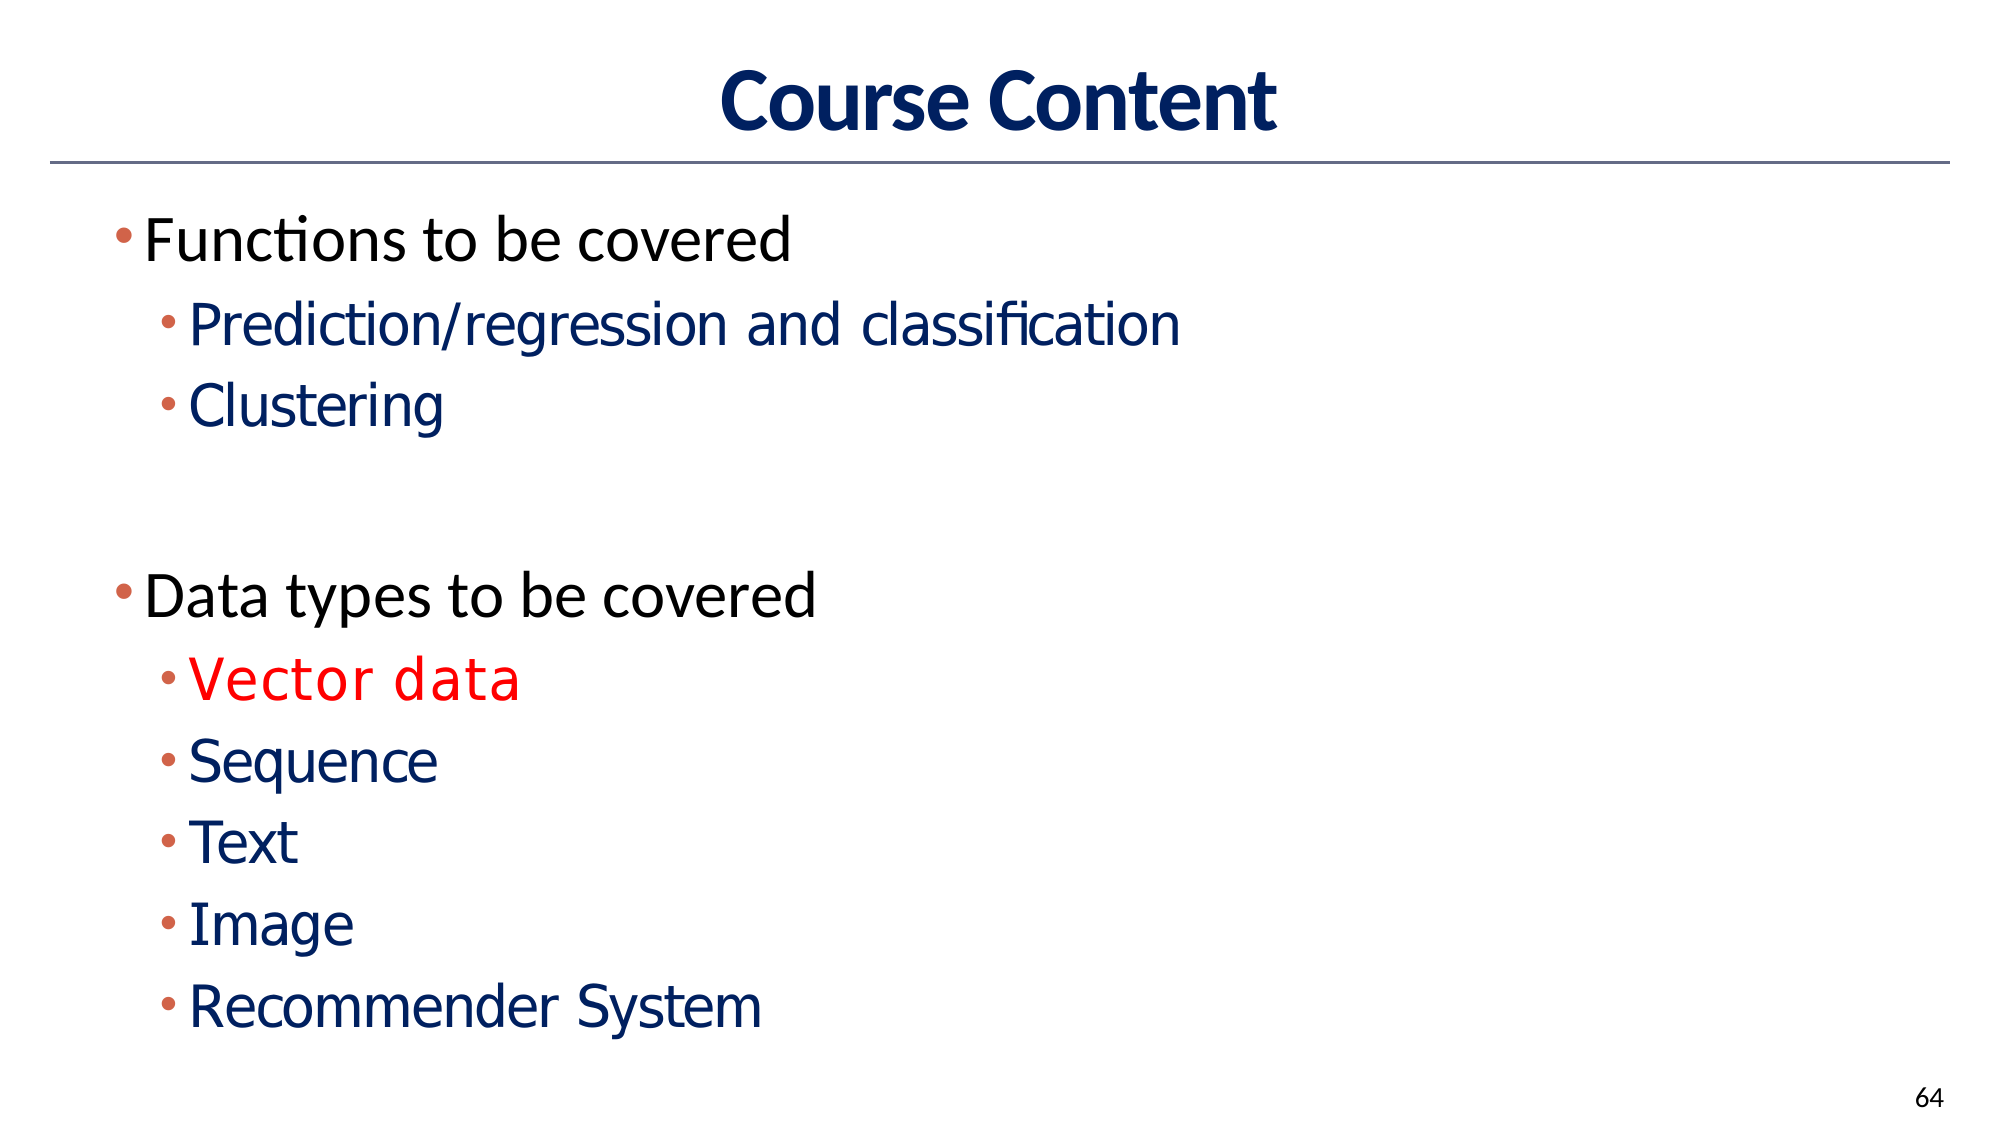

# Course Content
Functions to be covered
Prediction/regression and classification
Clustering

Data types to be covered
Vector data
Sequence
Text
Image
Recommender System
64